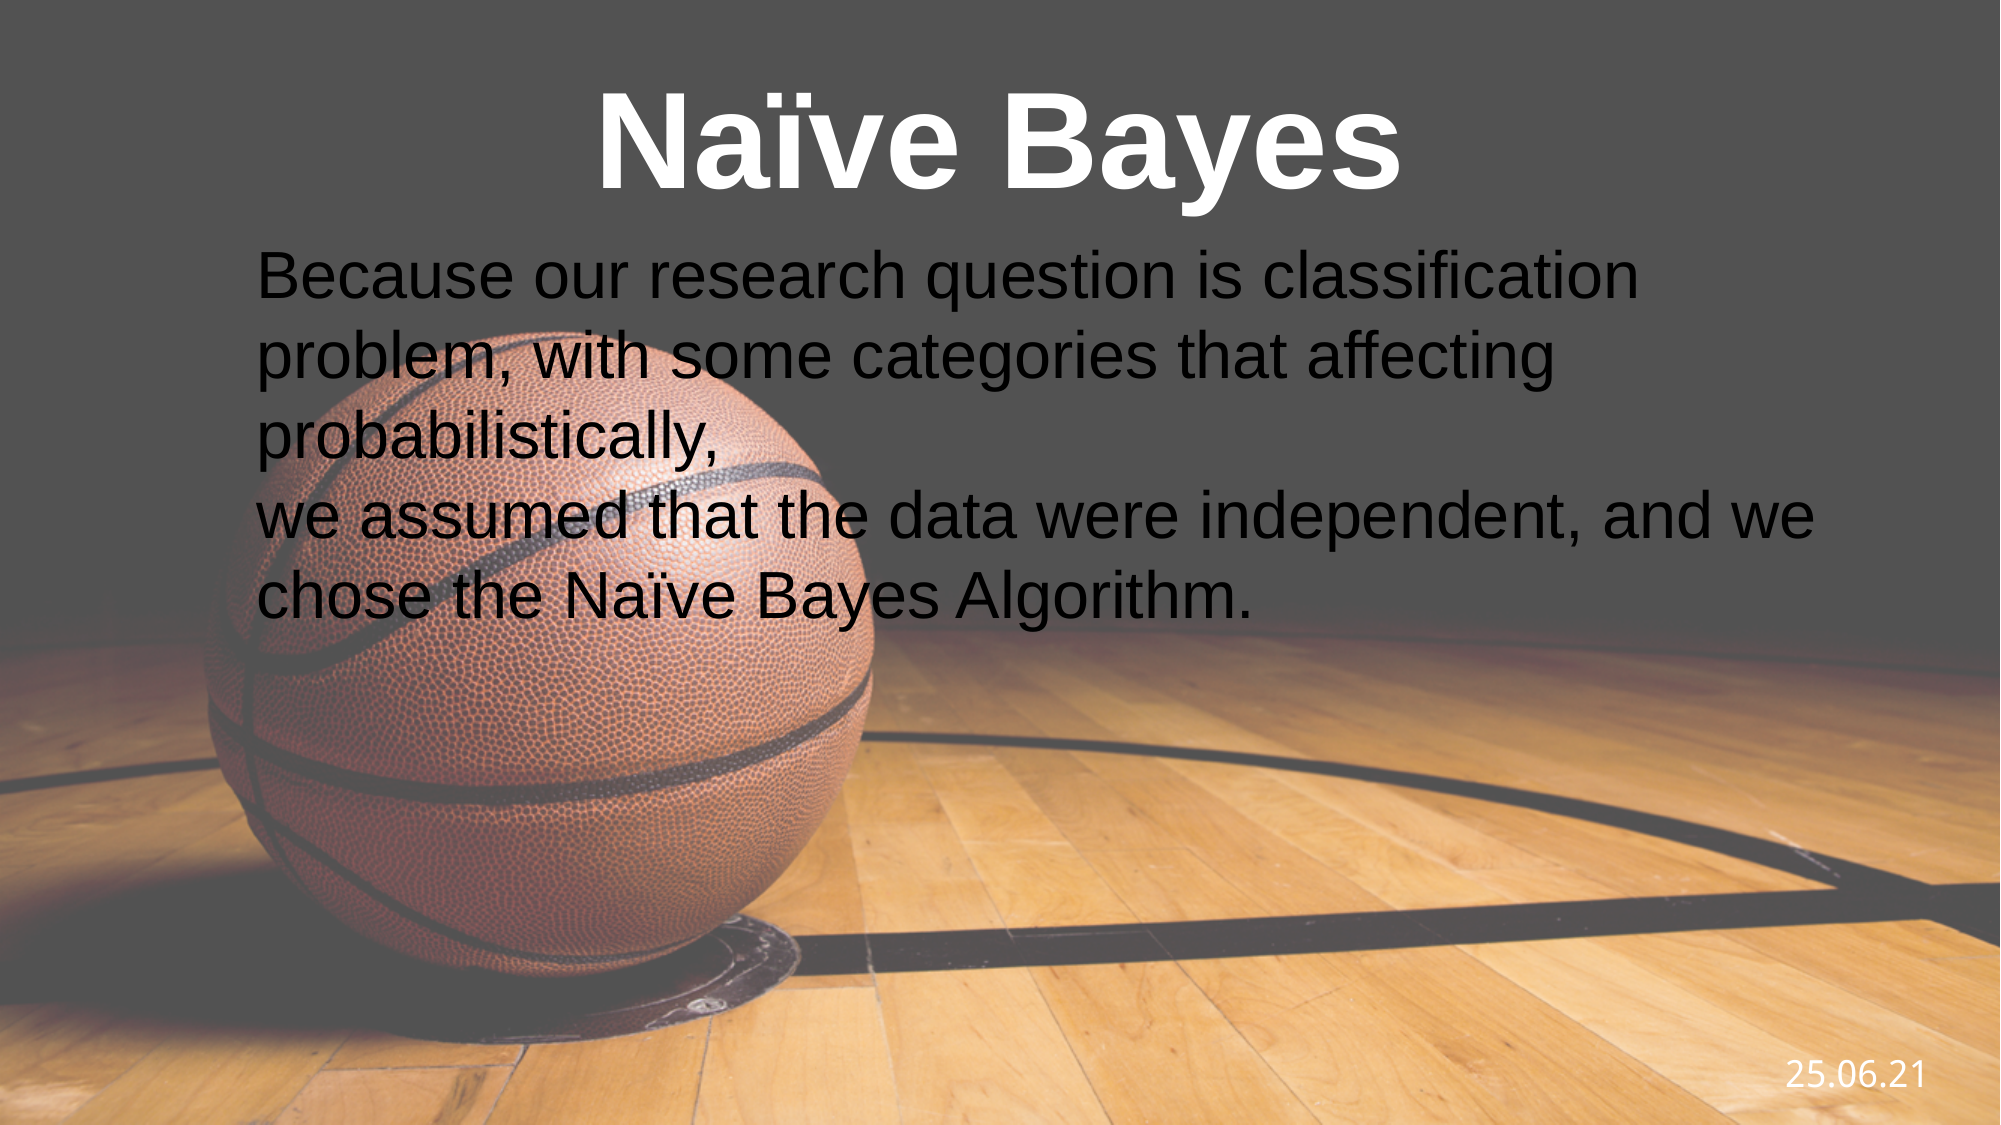

Naïve Bayes
Because our research question is classification problem, with some categories that affecting probabilistically,
we assumed that the data were independent, and we chose the Naïve Bayes Algorithm.
25.06.21